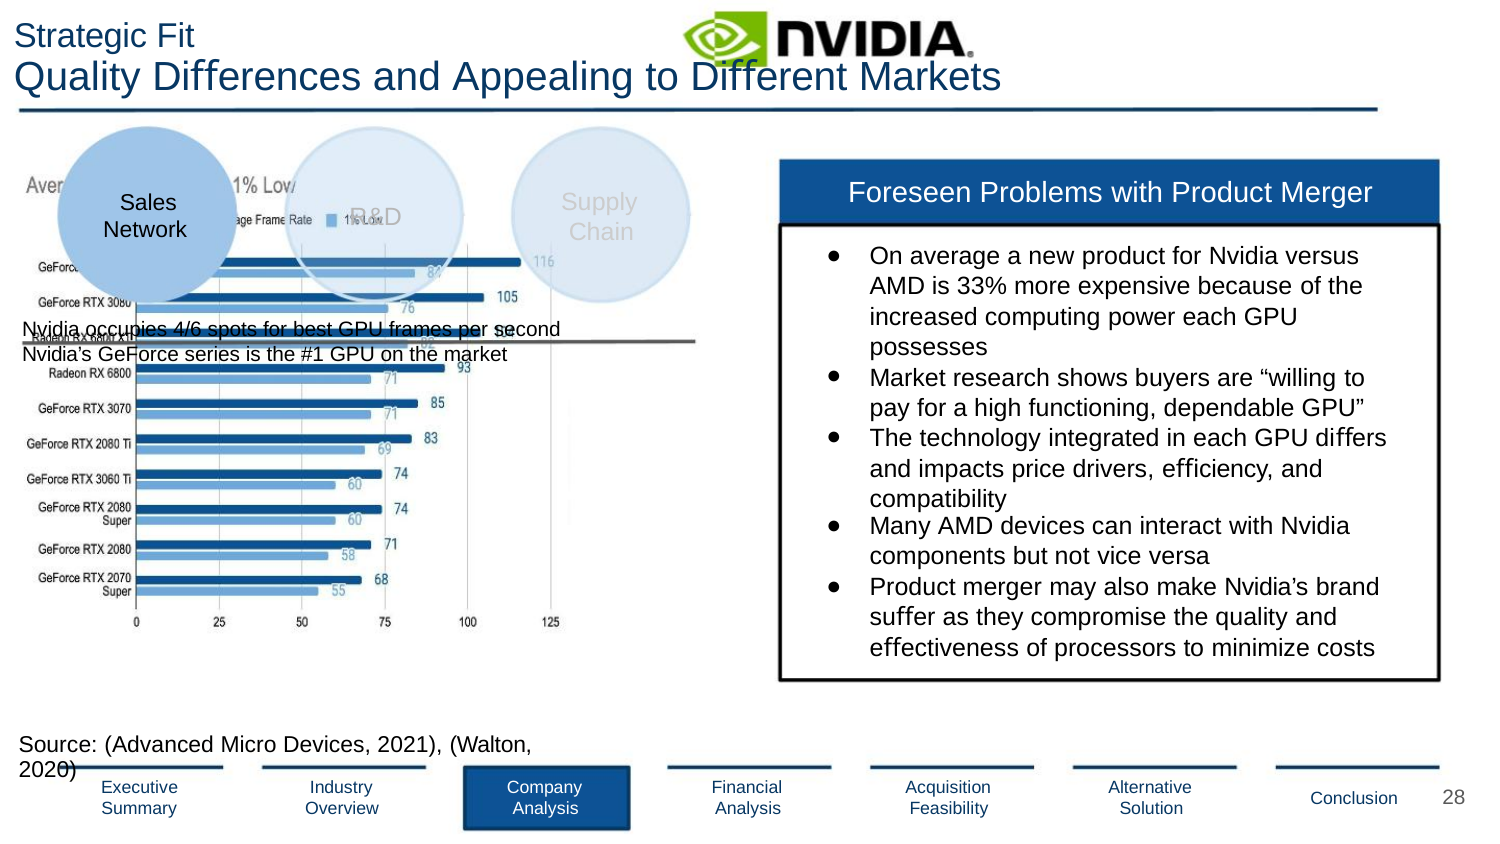

Strategic Fit
Quality Diﬀerences and Appealing to Diﬀerent Markets
Foreseen Problems with Product Merger
Supply
Chain
Sales
Network
R&D
On average a new product for Nvidia versus
AMD is 33% more expensive because of the
increased computing power each GPU
possesses
Market research shows buyers are “willing to
pay for a high functioning, dependable GPU”
The technology integrated in each GPU diﬀers
and impacts price drivers, eﬃciency, and
compatibility
●
Nvidia occupies 4/6 spots for best GPU frames per second
Nvidia’s GeForce series is the #1 GPU on the market
●
●
Many AMD devices can interact with Nvidia
components but not vice versa
Product merger may also make Nvidia’s brand
suﬀer as they compromise the quality and
eﬀectiveness of processors to minimize costs
●
●
Source: (Advanced Micro Devices, 2021), (Walton, 2020)
Executive
Summary
Industry
Overview
Company
Analysis
Financial
Analysis
Acquisition
Feasibility
Alternative
Solution
28
Conclusion